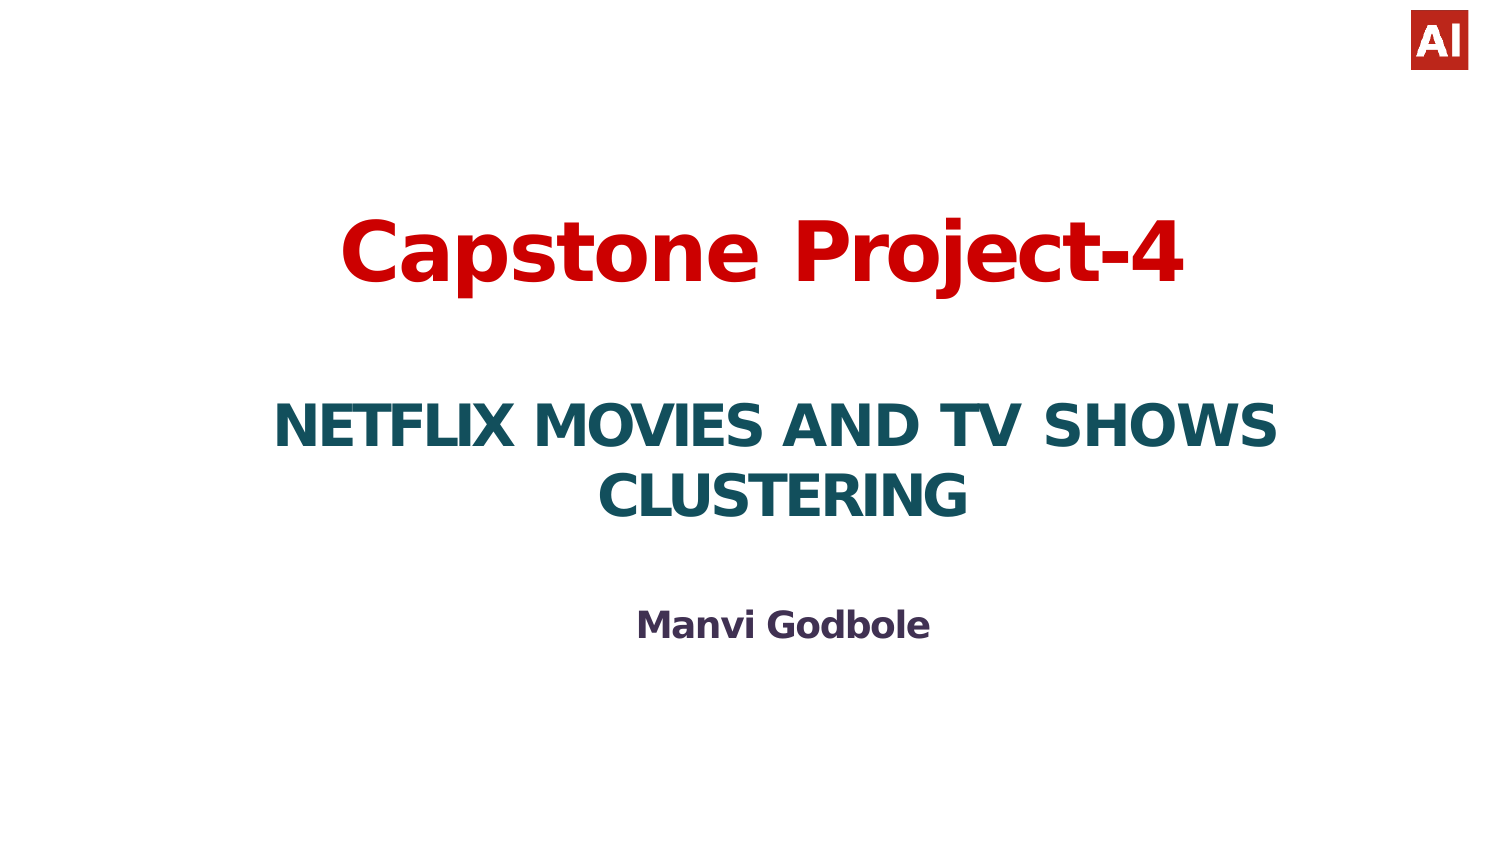

Capstone Project-4
NETFLIX MOVIES AND TV SHOWS  CLUSTERING

Manvi Godbole